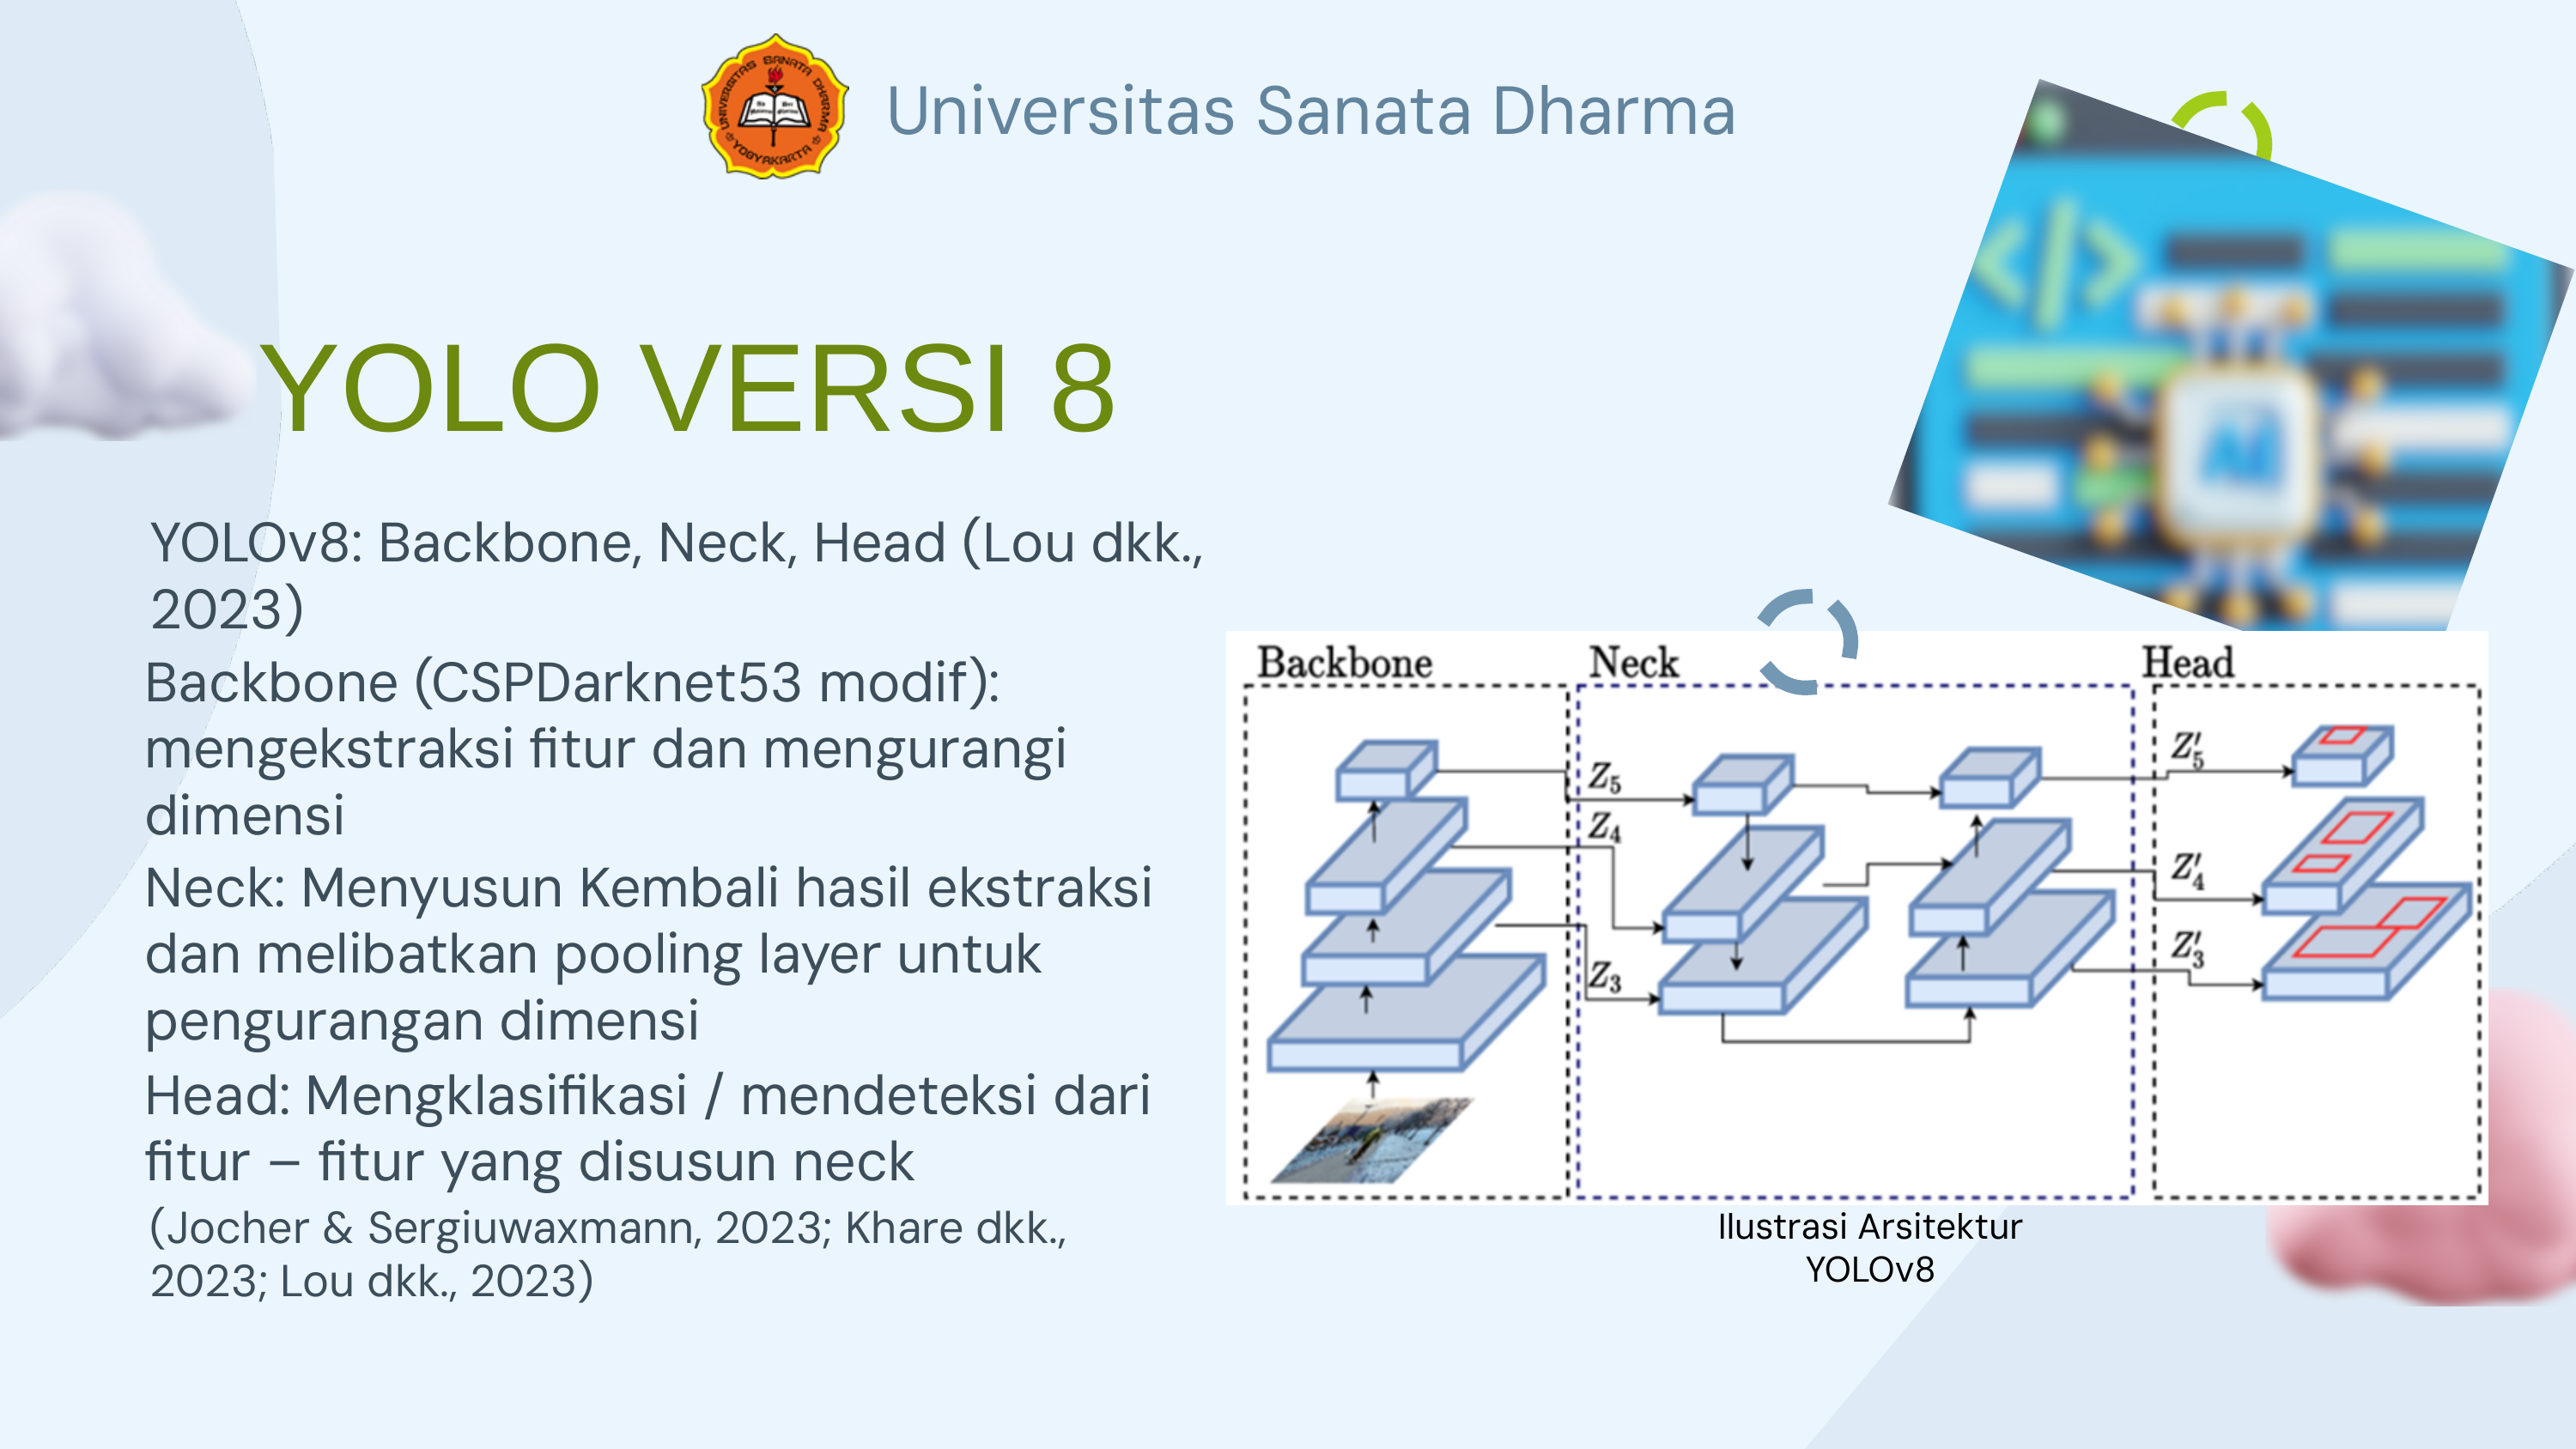

Universitas Sanata Dharma

YOLO VERSI 8
YOLOv8: Backbone, Neck, Head (Lou dkk., 2023)

Backbone (CSPDarknet53 modif): mengekstraksi fitur dan mengurangi dimensi
Neck: Menyusun Kembali hasil ekstraksi dan melibatkan pooling layer untuk pengurangan dimensi

Head: Mengklasifikasi / mendeteksi dari fitur – fitur yang disusun neck
(Jocher & Sergiuwaxmann, 2023; Khare dkk., 2023; Lou dkk., 2023)
Ilustrasi Arsitektur YOLOv8